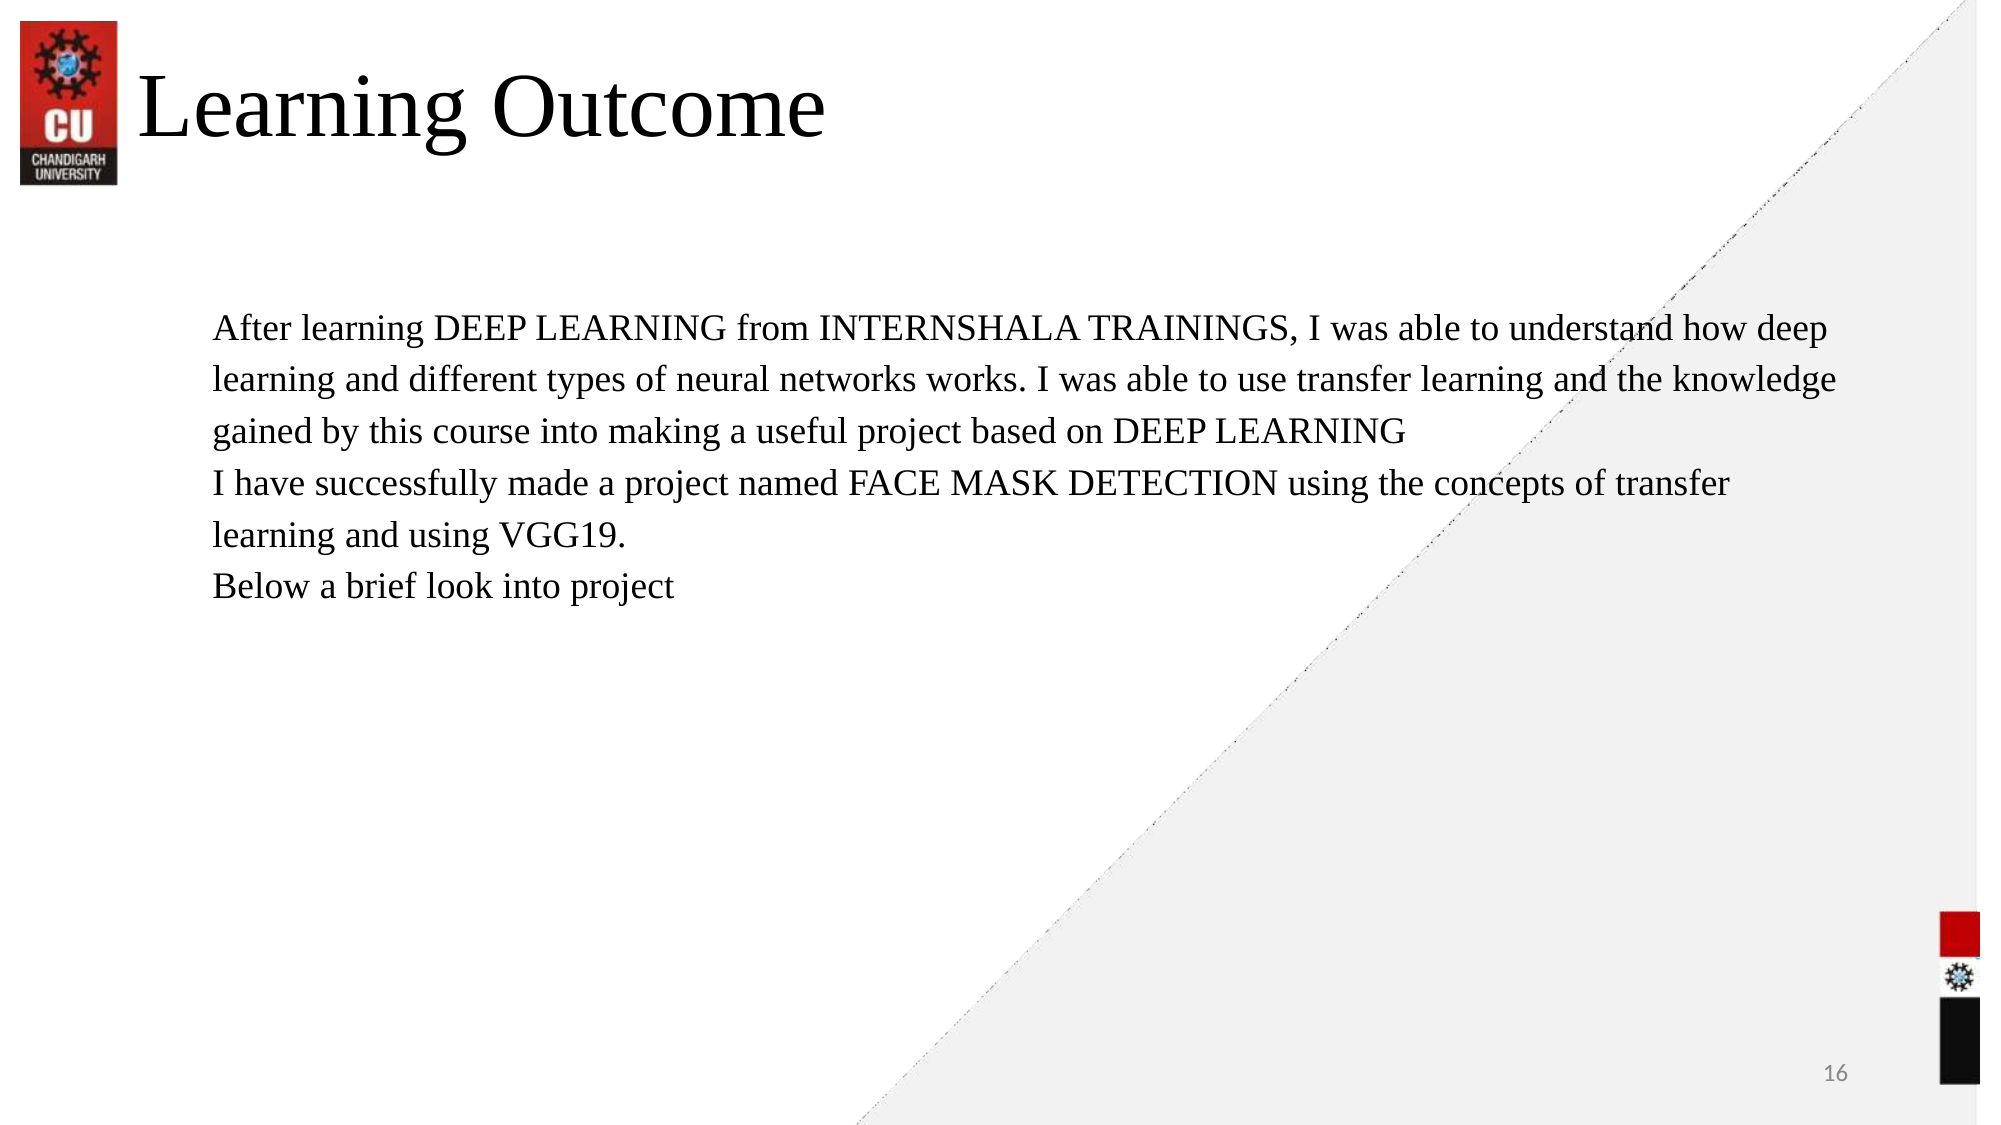

# Learning Outcome
After learning DEEP LEARNING from INTERNSHALA TRAININGS, I was able to understand how deep learning and different types of neural networks works. I was able to use transfer learning and the knowledge gained by this course into making a useful project based on DEEP LEARNING
I have successfully made a project named FACE MASK DETECTION using the concepts of transfer learning and using VGG19.
Below a brief look into project

16